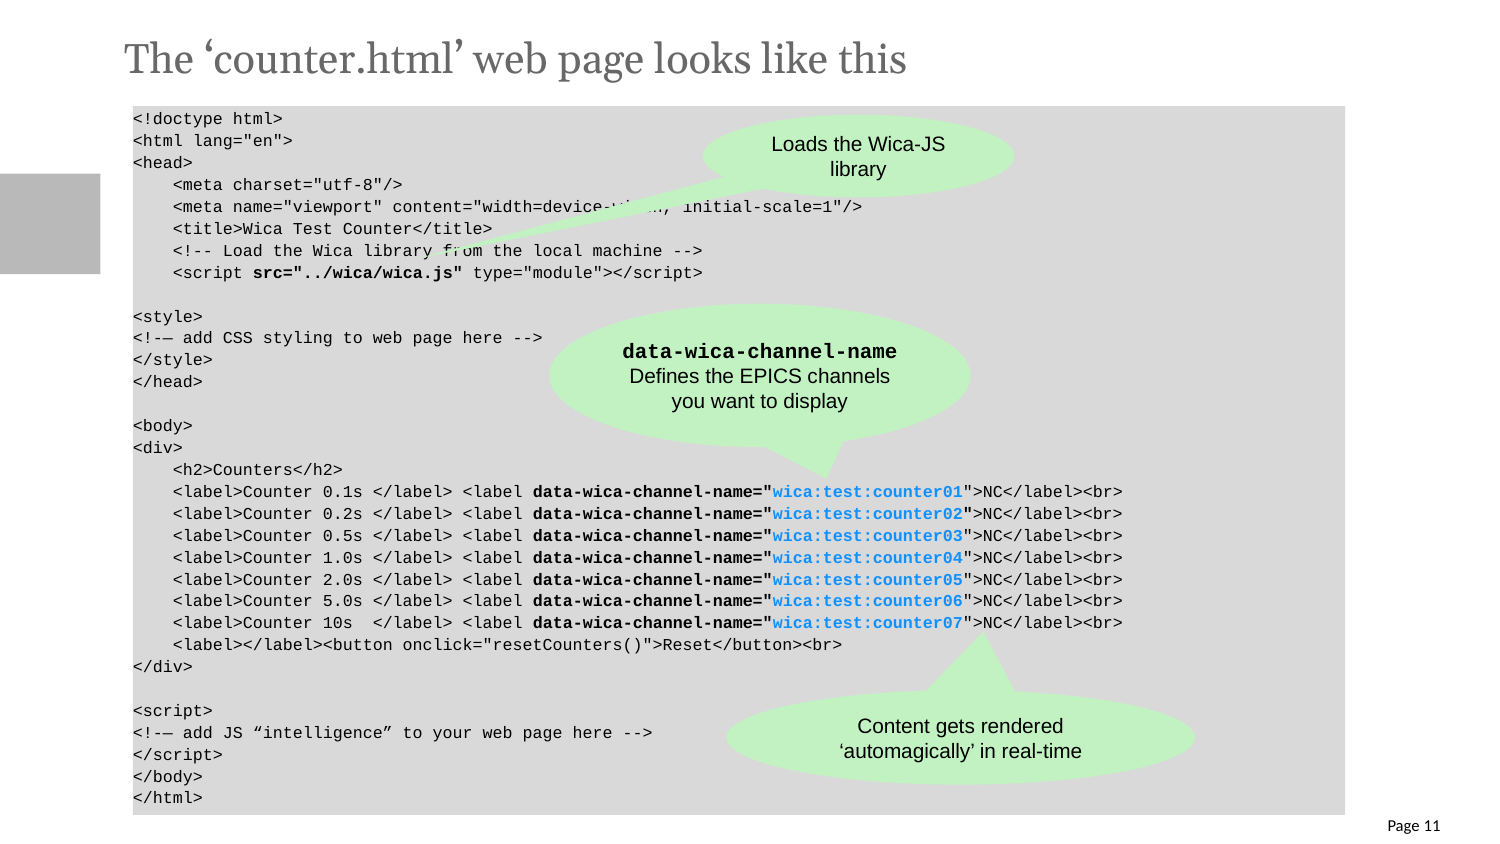

# The ‘counter.html’ web page looks like this
<!doctype html>
<html lang="en">
<head>
    <meta charset="utf-8"/>
    <meta name="viewport" content="width=device-width, initial-scale=1"/>
    <title>Wica Test Counter</title>
    <!-- Load the Wica library from the local machine -->
    <script src="../wica/wica.js" type="module"></script>

<style>
<!-— add CSS styling to web page here -->
</style>
</head>

<body>
<div>
    <h2>Counters</h2>
    <label>Counter 0.1s </label> <label data-wica-channel-name="wica:test:counter01">NC</label><br>
    <label>Counter 0.2s </label> <label data-wica-channel-name="wica:test:counter02">NC</label><br>
    <label>Counter 0.5s </label> <label data-wica-channel-name="wica:test:counter03">NC</label><br>
    <label>Counter 1.0s </label> <label data-wica-channel-name="wica:test:counter04">NC</label><br>
    <label>Counter 2.0s </label> <label data-wica-channel-name="wica:test:counter05">NC</label><br>
    <label>Counter 5.0s </label> <label data-wica-channel-name="wica:test:counter06">NC</label><br>
    <label>Counter 10s  </label> <label data-wica-channel-name="wica:test:counter07">NC</label><br>
    <label></label><button onclick="resetCounters()">Reset</button><br>
</div>

<script>
<!-— add JS “intelligence” to your web page here -->
</script>
</body>
</html>

Loads the Wica-JS library
data-wica-channel-name Defines the EPICS channels you want to display
Content gets rendered ‘automagically’ in real-time
Page 11